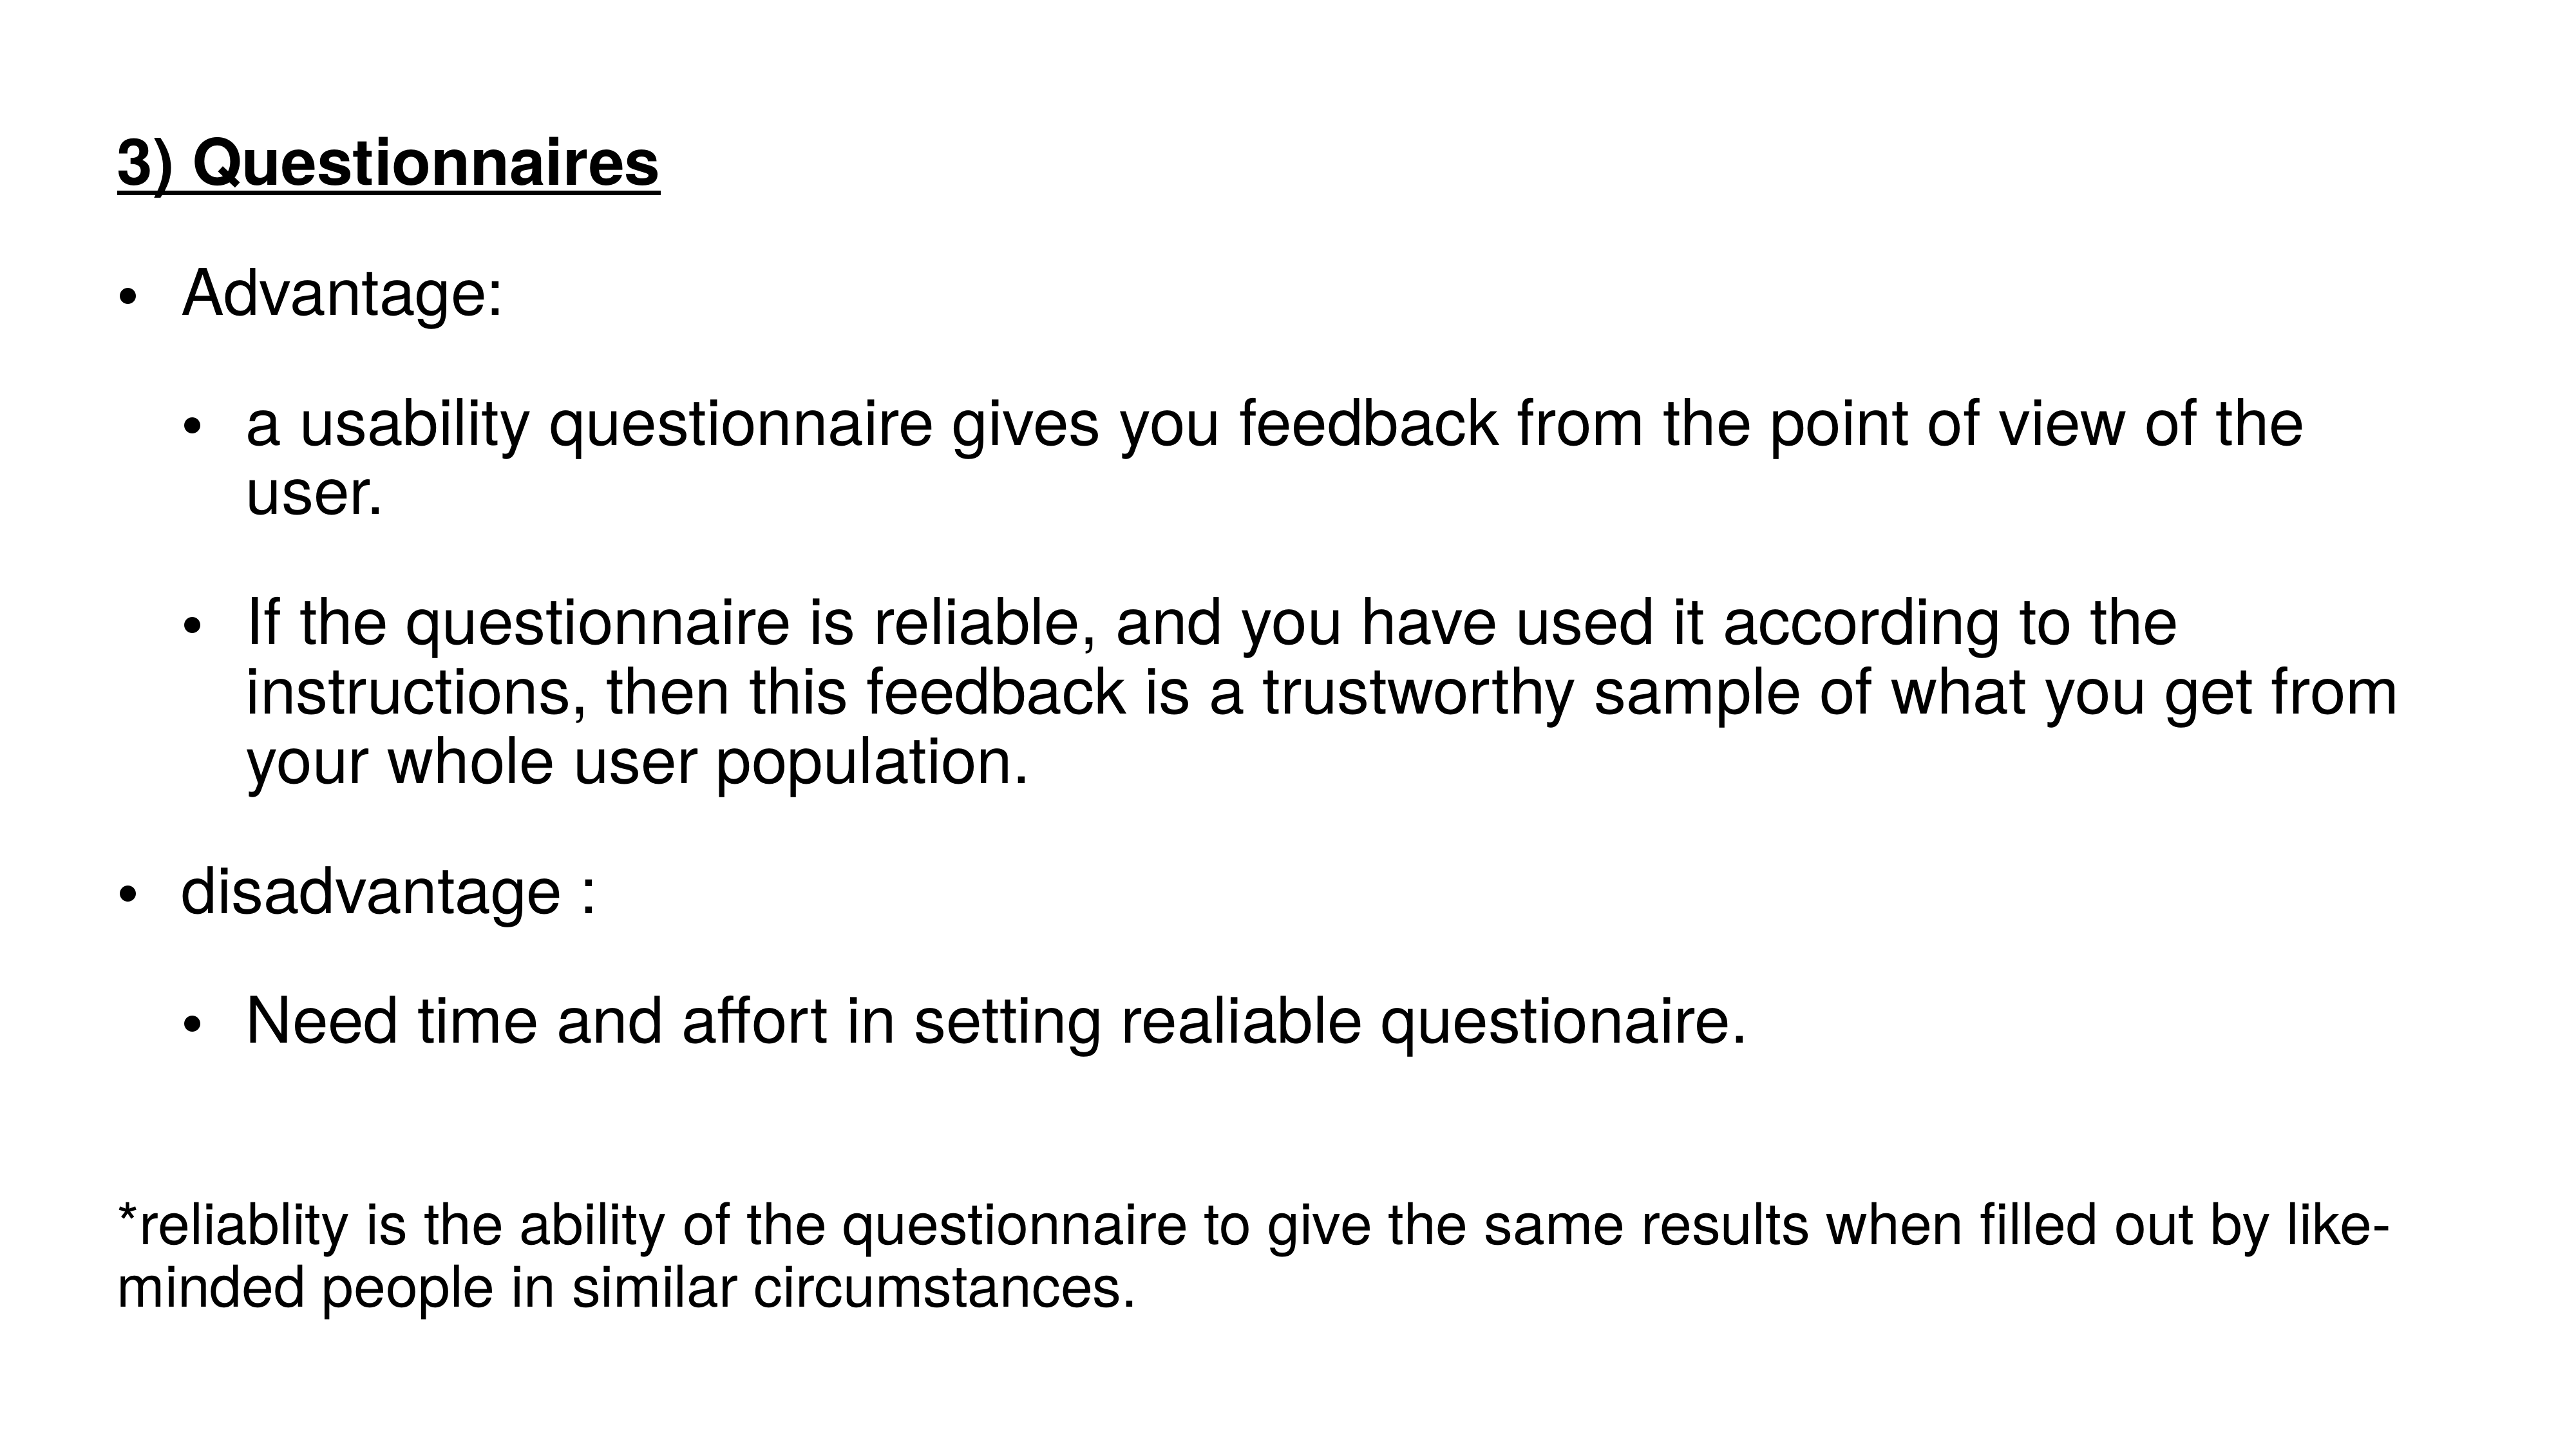

3) Questionnaires
Advantage:
a usability questionnaire gives you feedback from the point of view of the user.
If the questionnaire is reliable, and you have used it according to the instructions, then this feedback is a trustworthy sample of what you get from your whole user population.
disadvantage :
Need time and affort in setting realiable questionaire.

*reliablity is the ability of the questionnaire to give the same results when filled out by like-minded people in similar circumstances.